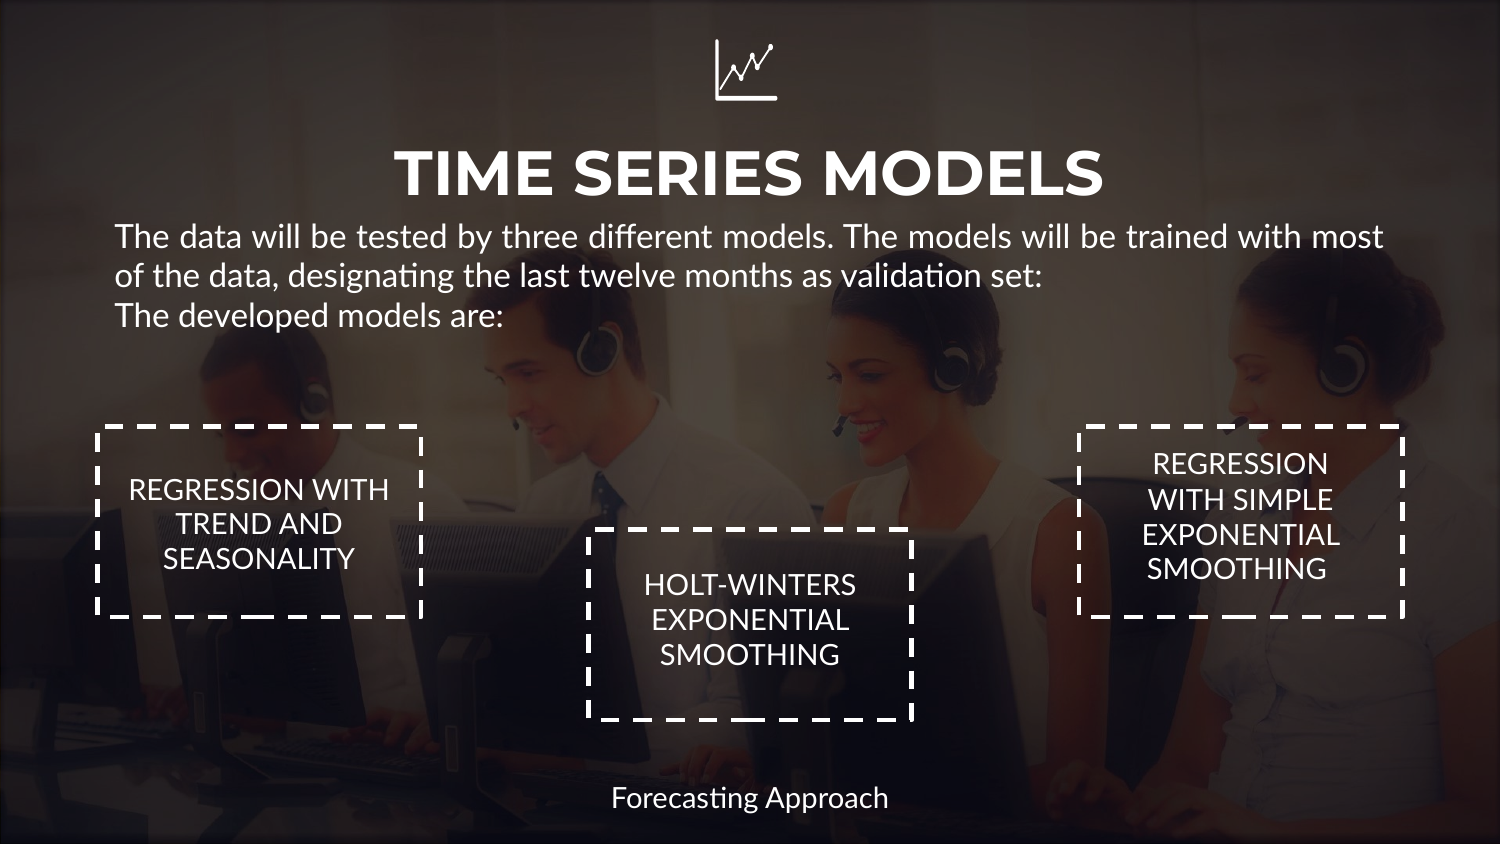

TIME SERIES MODELS
The data will be tested by three different models. The models will be trained with most of the data, designating the last twelve months as validation set:
The developed models are:

REGRESSION WITH TREND AND SEASONALITY
REGRESSION WITH SIMPLE EXPONENTIAL SMOOTHING

HOLT-WINTERS EXPONENTIAL SMOOTHING
Forecasting Approach